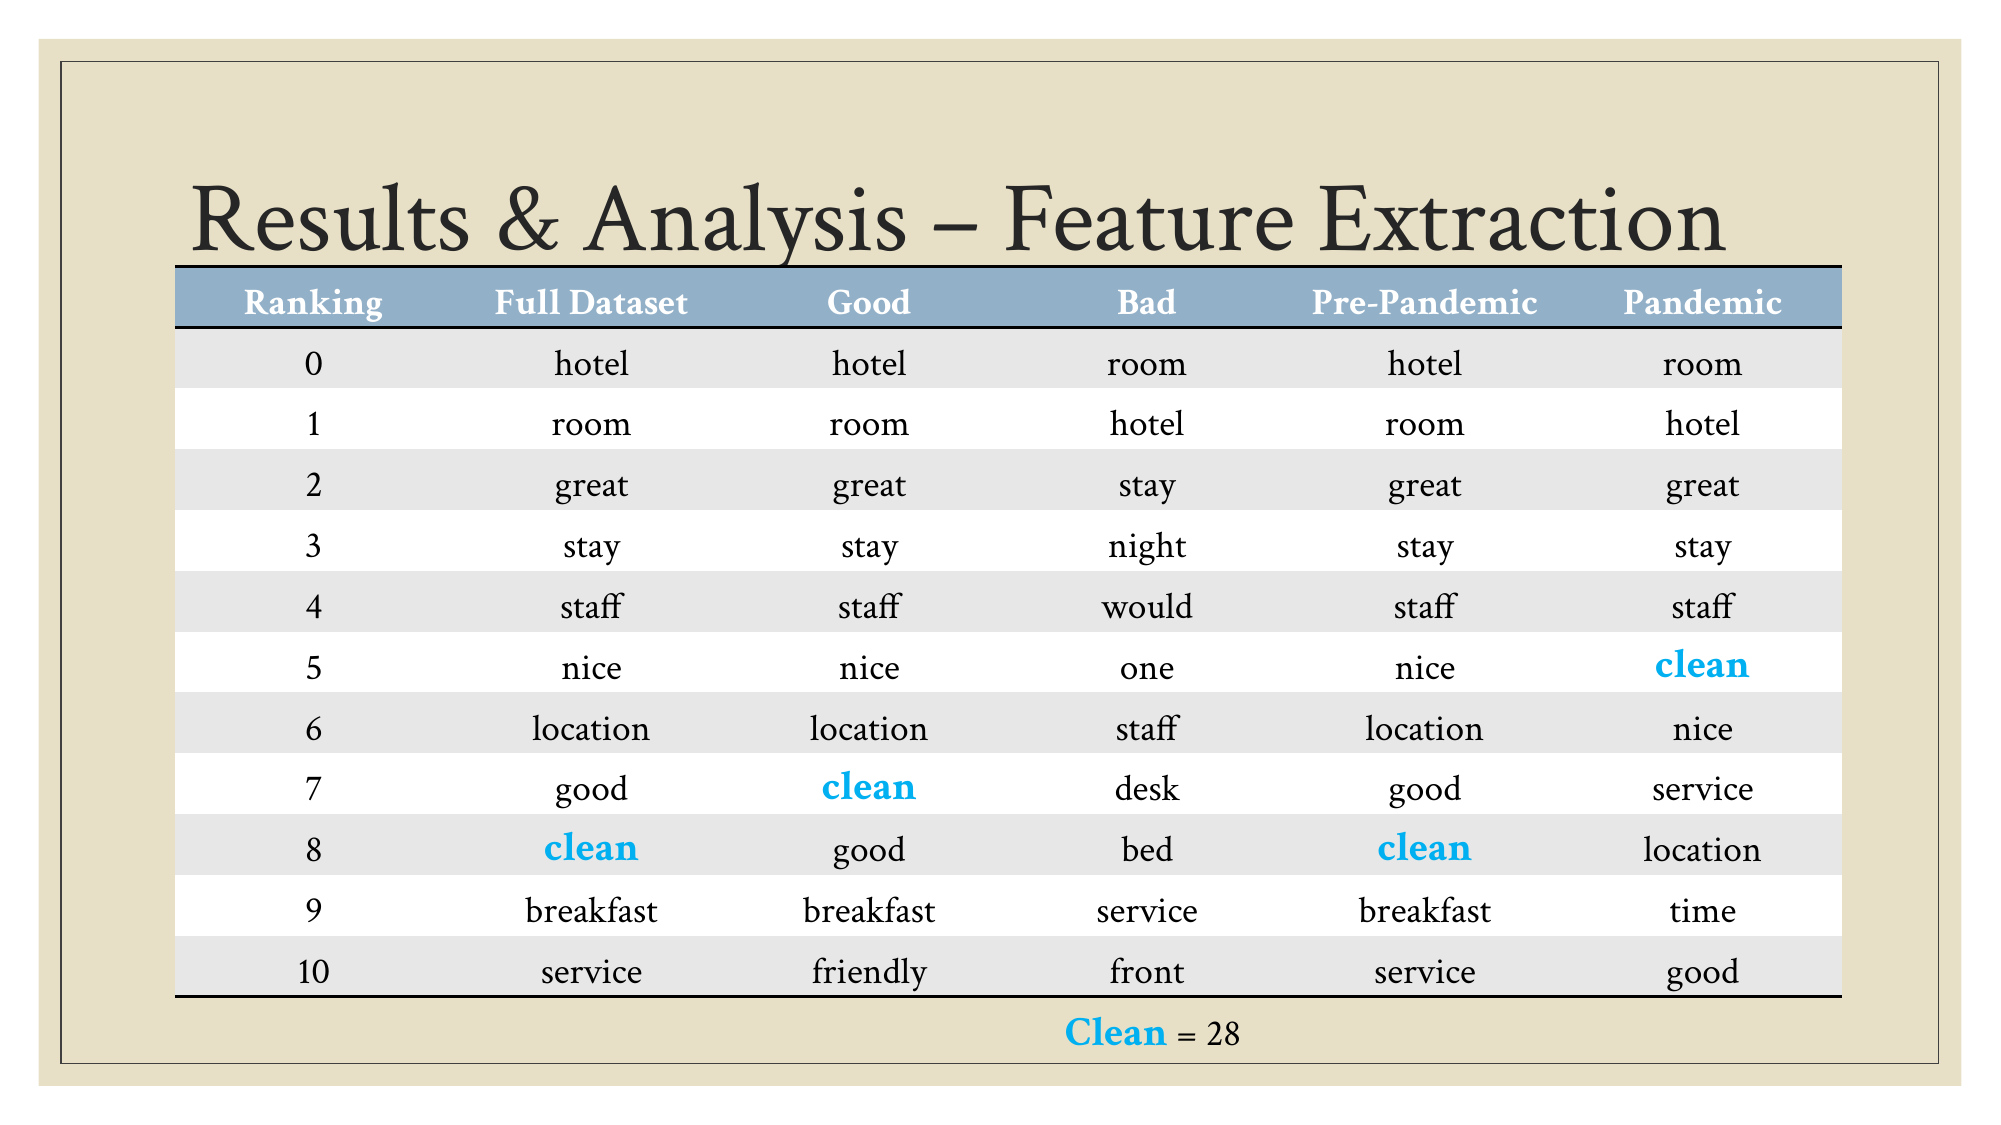

# Results & Analysis – Feature Extraction
| Ranking | Full Dataset | Good | Bad | Pre-Pandemic | Pandemic |
| --- | --- | --- | --- | --- | --- |
| 0 | hotel | hotel | room | hotel | room |
| 1 | room | room | hotel | room | hotel |
| 2 | great | great | stay | great | great |
| 3 | stay | stay | night | stay | stay |
| 4 | staff | staff | would | staff | staff |
| 5 | nice | nice | one | nice | clean |
| 6 | location | location | staff | location | nice |
| 7 | good | clean | desk | good | service |
| 8 | clean | good | bed | clean | location |
| 9 | breakfast | breakfast | service | breakfast | time |
| 10 | service | friendly | front | service | good |
Clean = 28